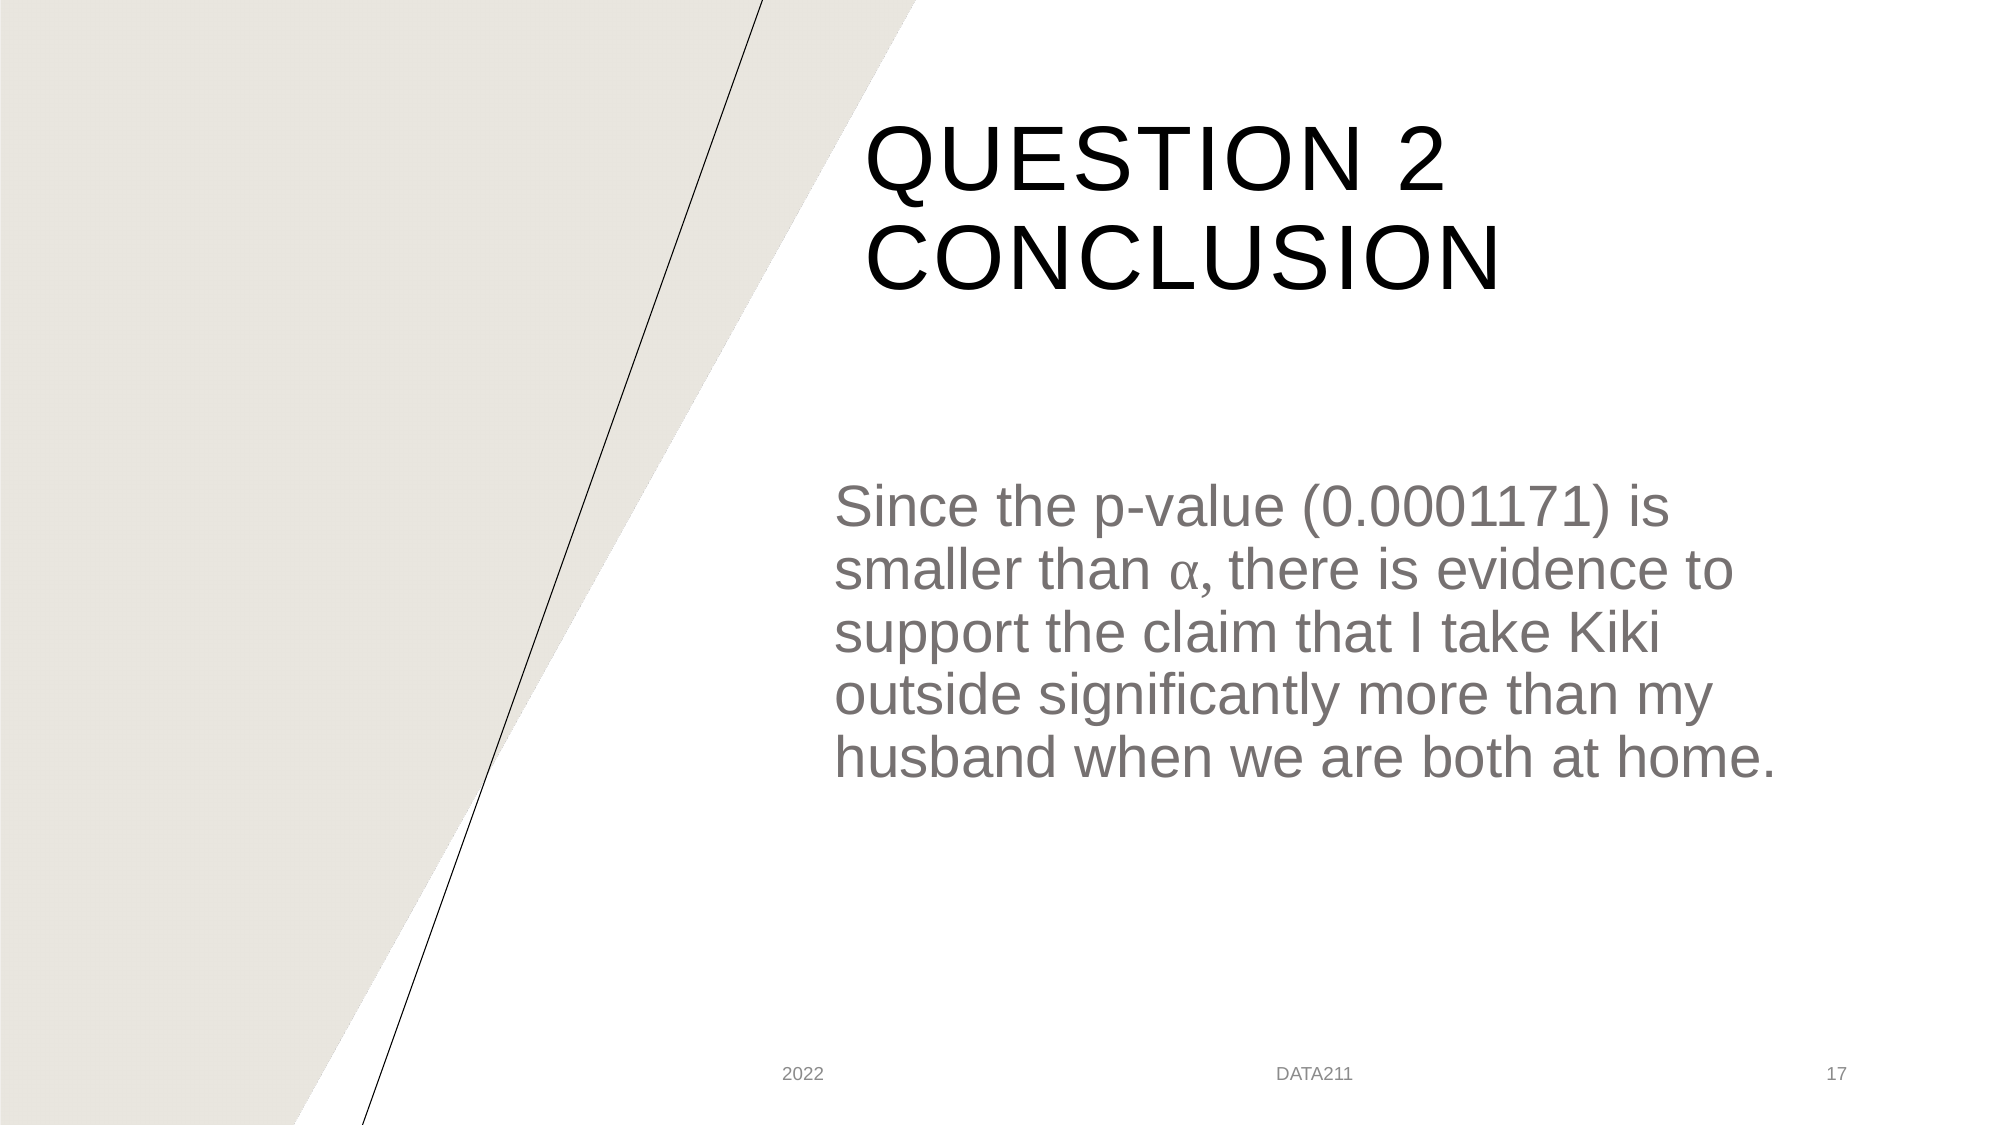

# Question 2 conclusion
Since the p-value (0.0001171) is smaller than α, there is evidence to support the claim that I take Kiki outside significantly more than my husband when we are both at home.
2022
DATA211
17